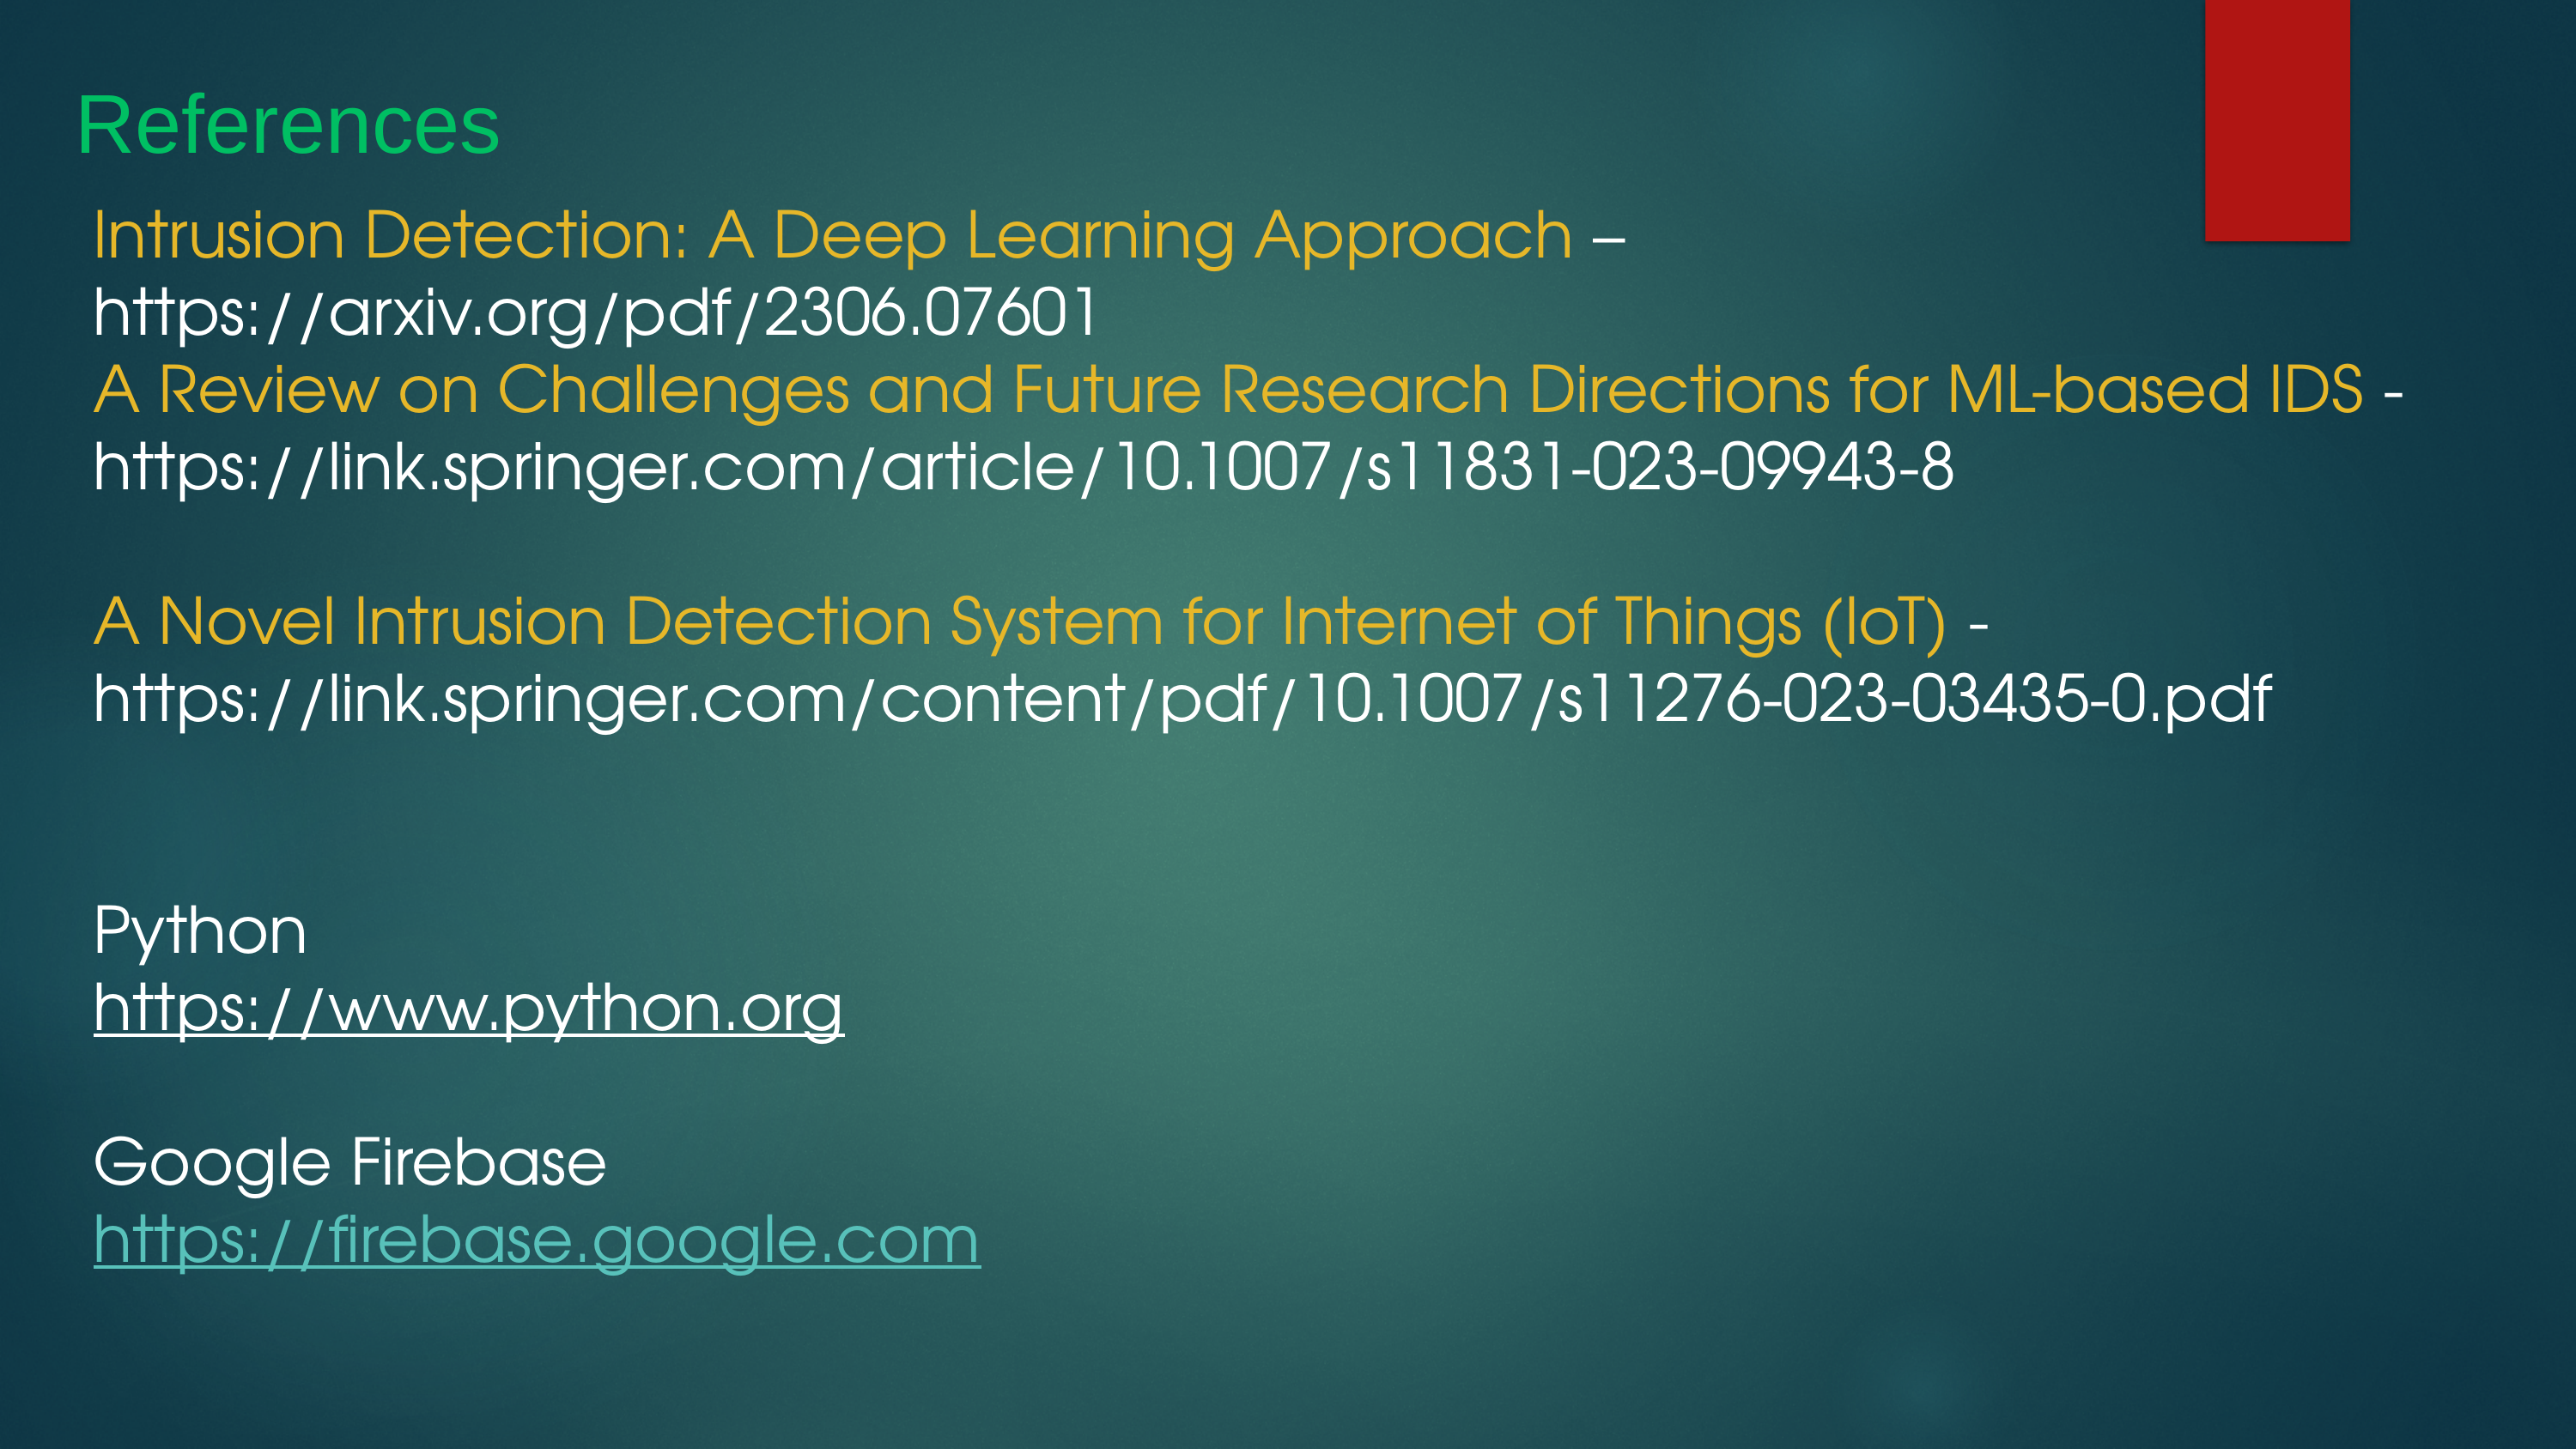

References
Intrusion Detection: A Deep Learning Approach –
https://arxiv.org/pdf/2306.07601
A Review on Challenges and Future Research Directions for ML-based IDS - https://link.springer.com/article/10.1007/s11831-023-09943-8

A Novel Intrusion Detection System for Internet of Things (IoT) - https://link.springer.com/content/pdf/10.1007/s11276-023-03435-0.pdf

Python
https://www.python.org

Google Firebase
https://firebase.google.com